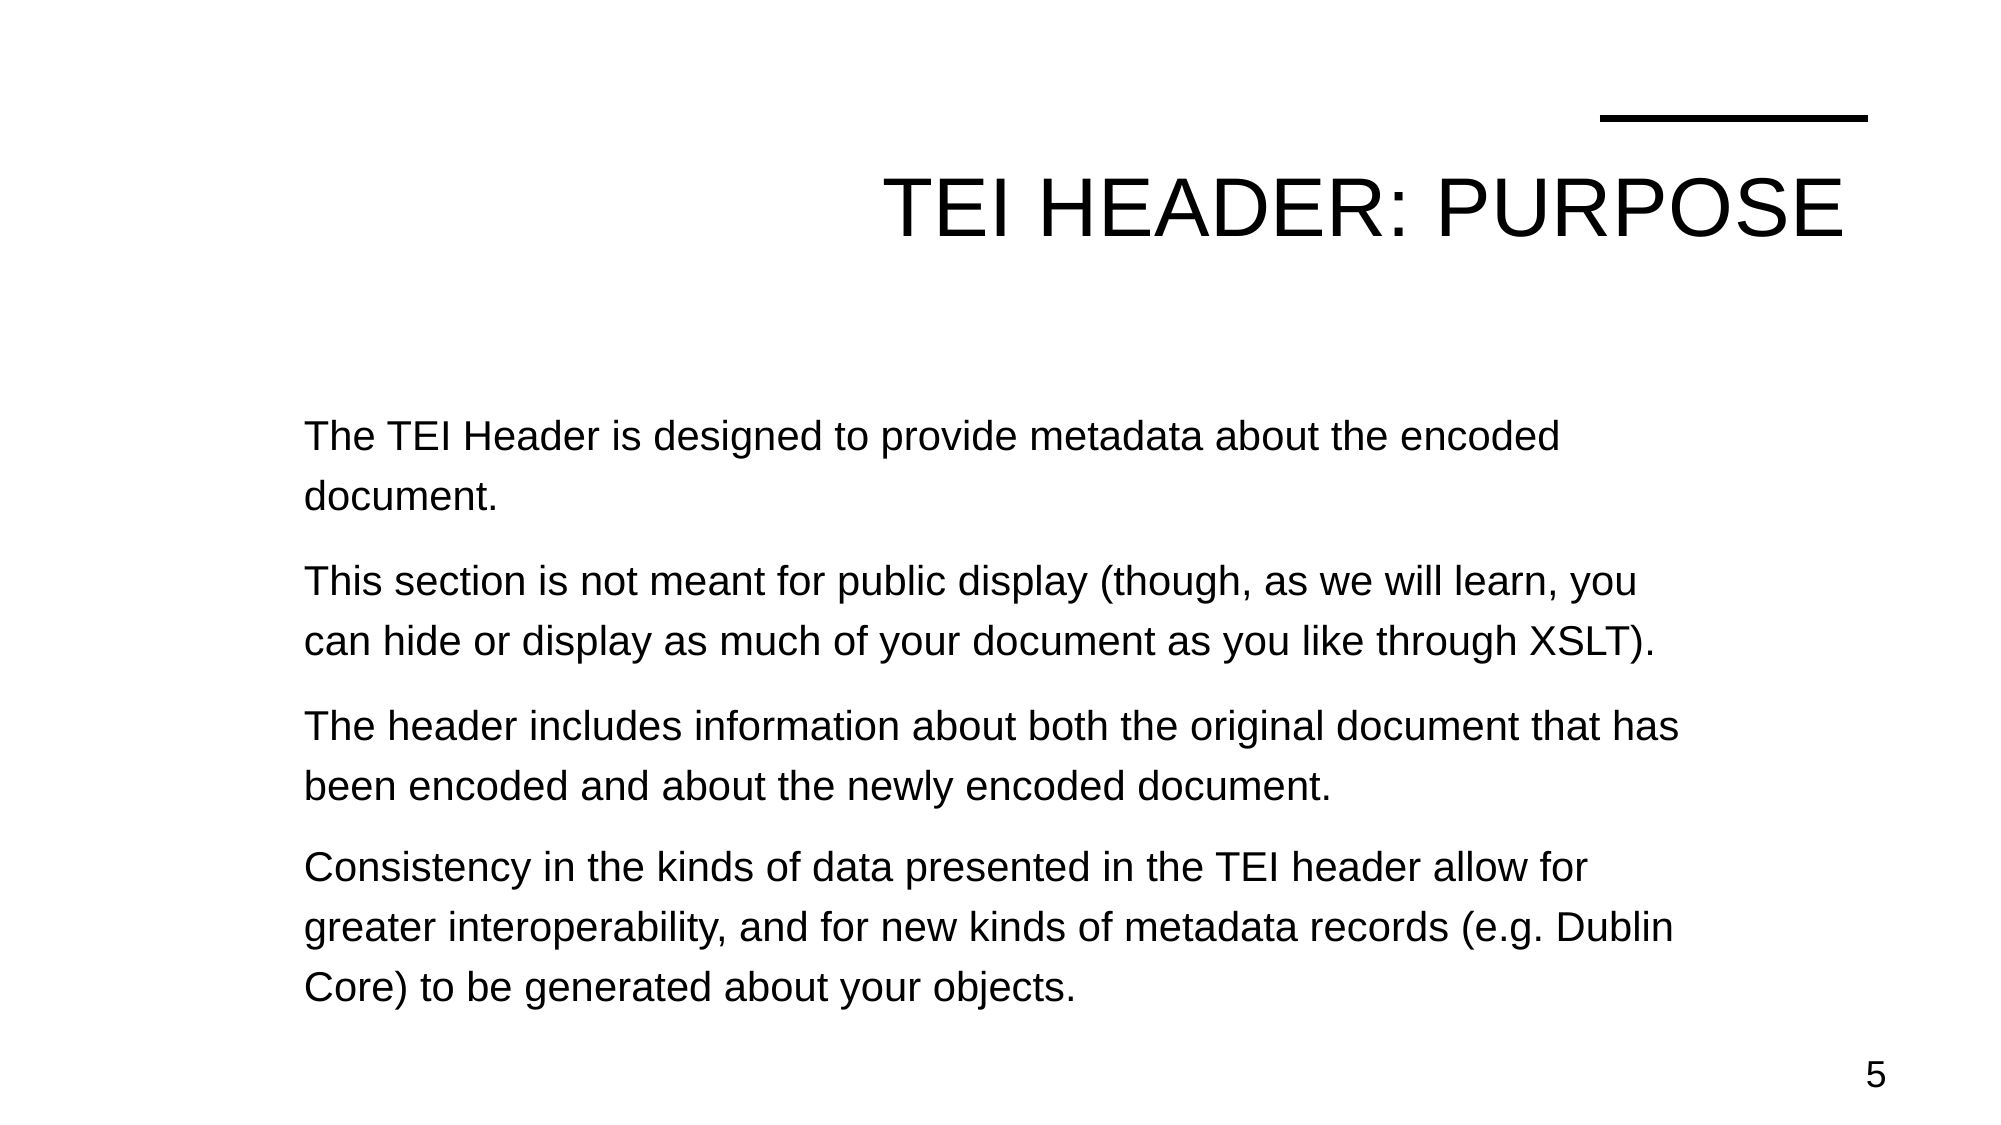

# TEI Header: Purpose
The TEI Header is designed to provide metadata about the encoded document.
This section is not meant for public display (though, as we will learn, you can hide or display as much of your document as you like through XSLT).
The header includes information about both the original document that has been encoded and about the newly encoded document.
Consistency in the kinds of data presented in the TEI header allow for greater interoperability, and for new kinds of metadata records (e.g. Dublin Core) to be generated about your objects.
5